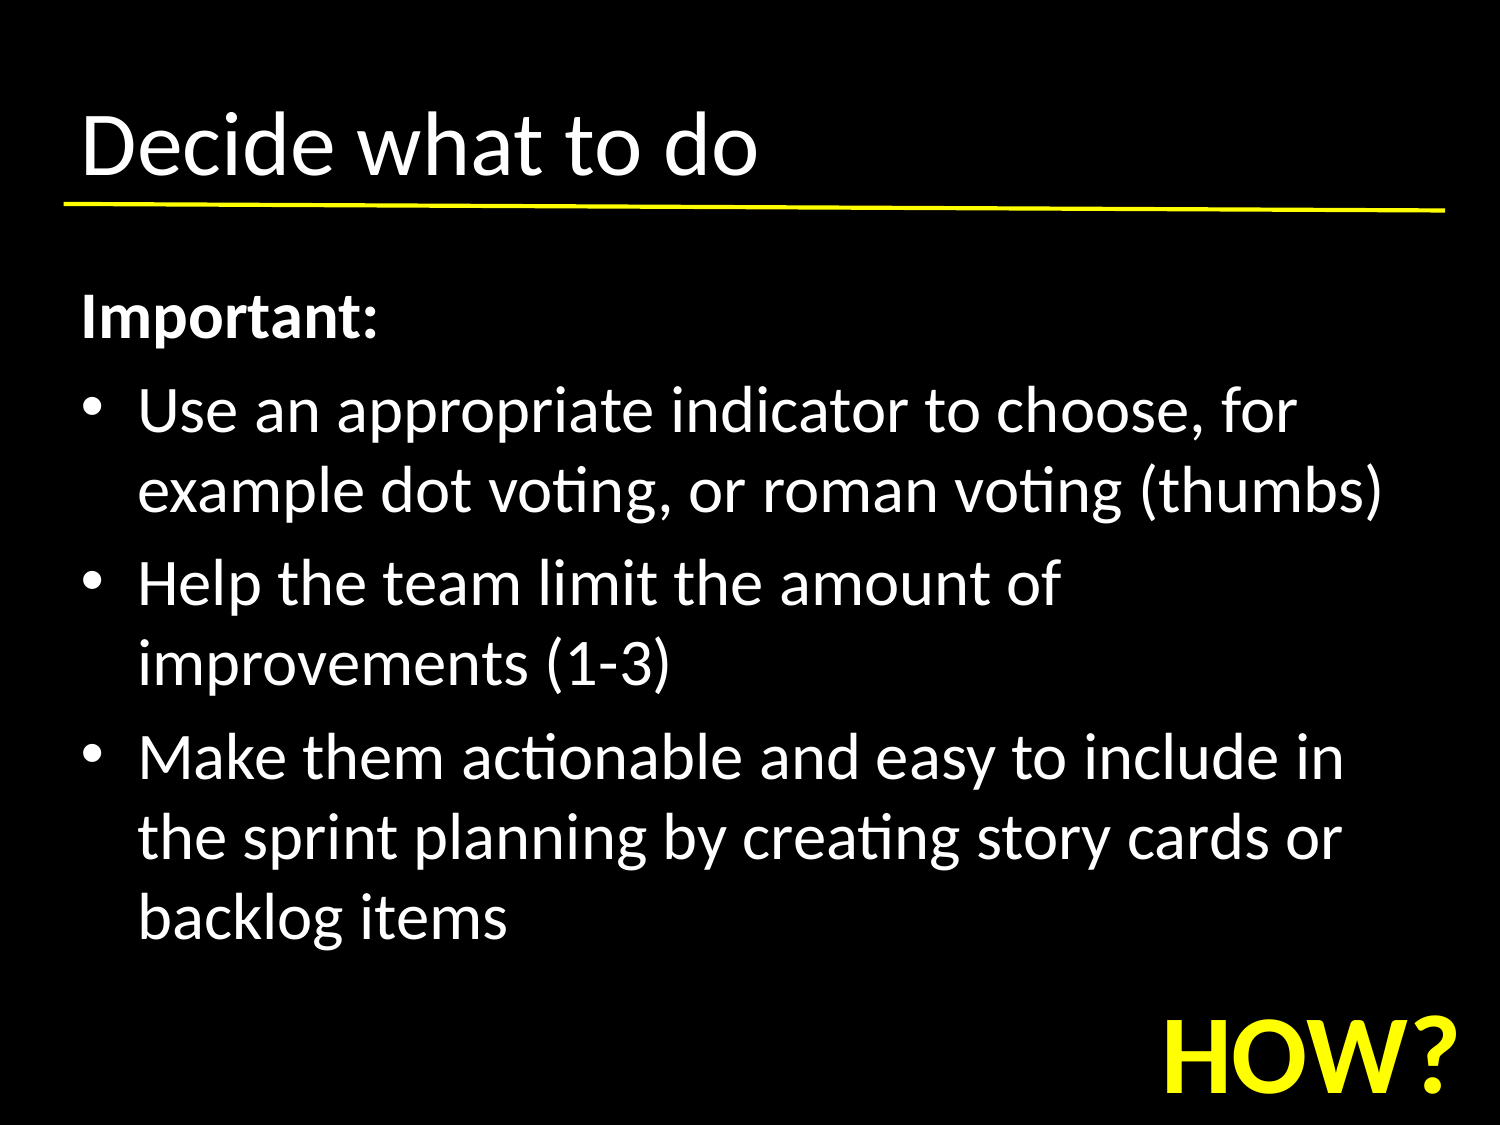

# Decide what to do
Important:
Use an appropriate indicator to choose, for example dot voting, or roman voting (thumbs)
Help the team limit the amount of improvements (1-3)
Make them actionable and easy to include in the sprint planning by creating story cards or backlog items
HOW?